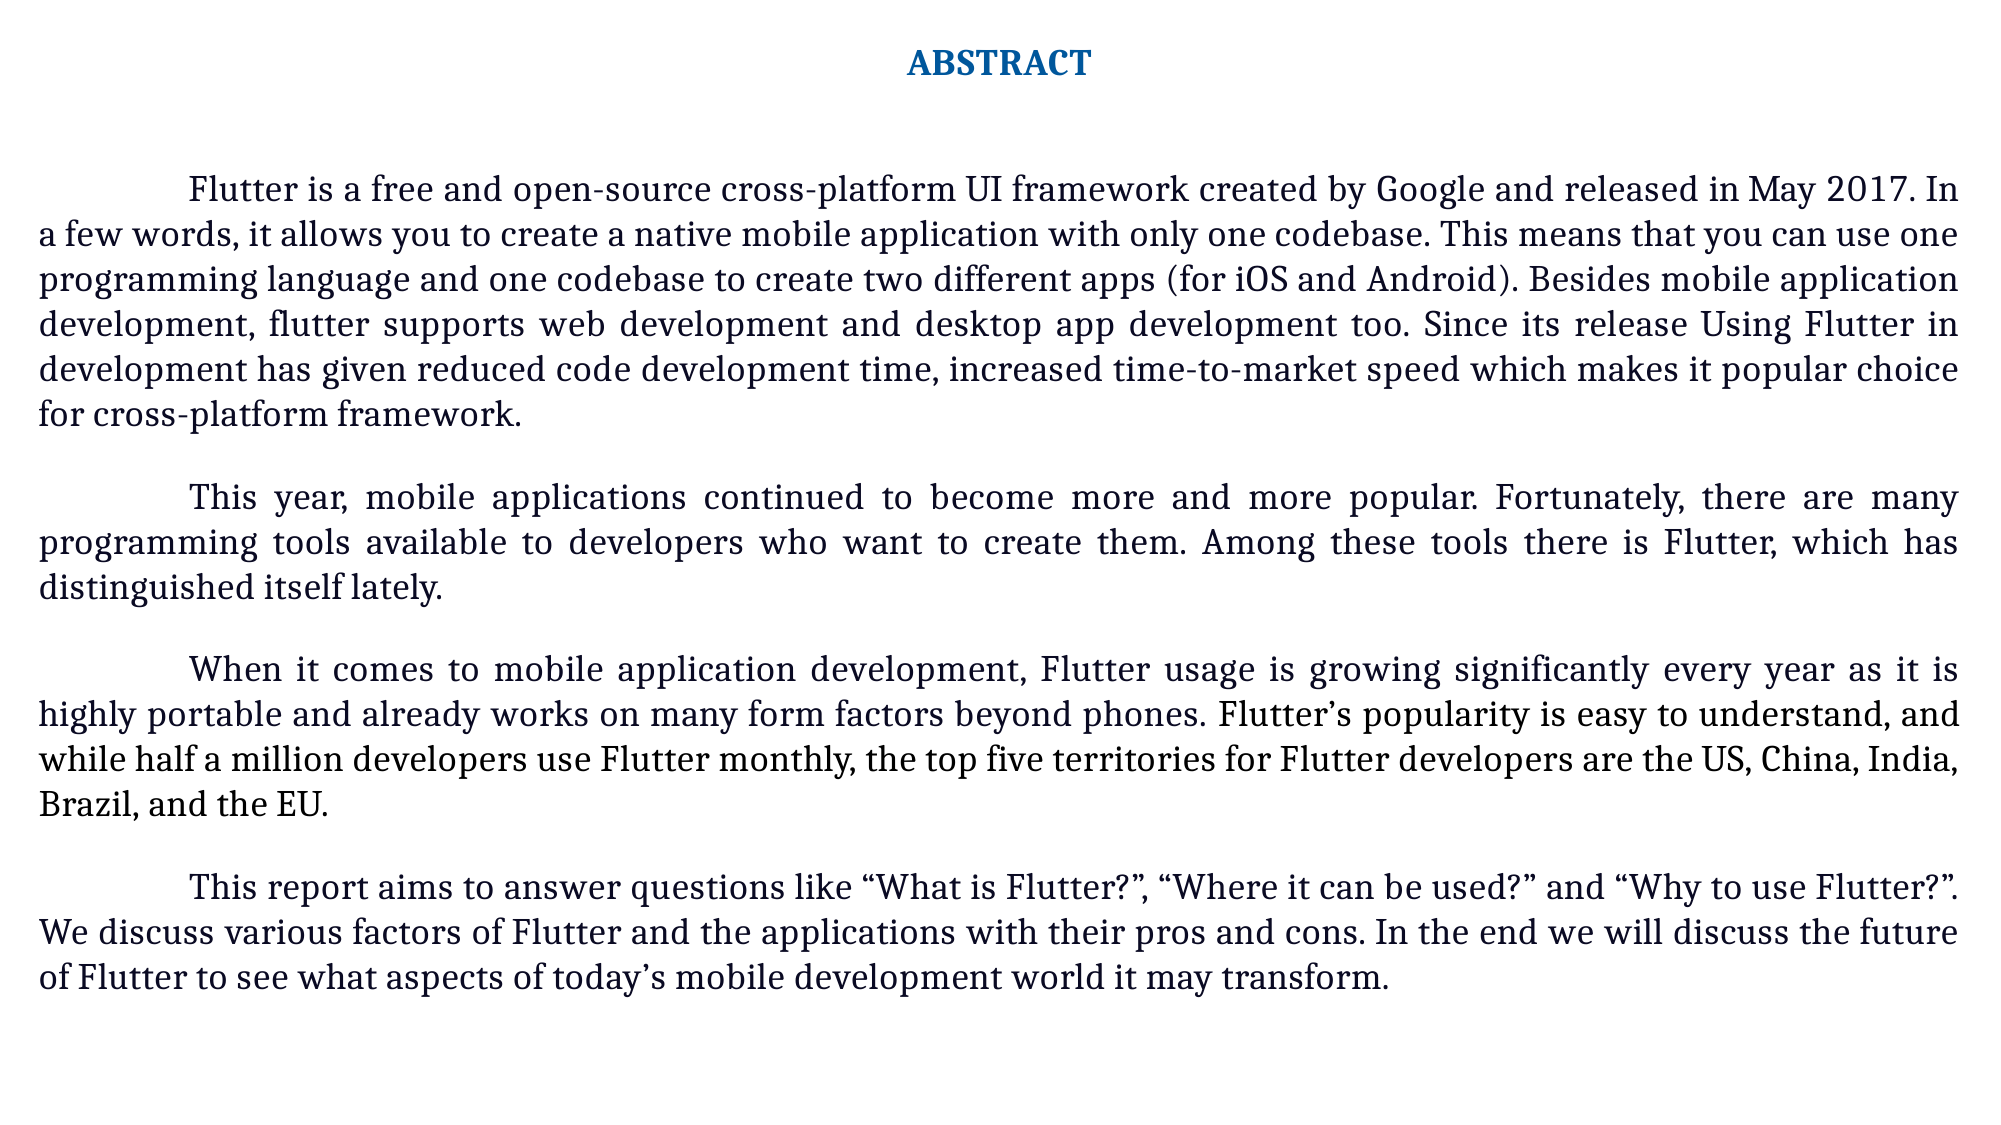

ABSTRACT

	Flutter is a free and open-source cross-platform UI framework created by Google and released in May 2017. In a few words, it allows you to create a native mobile application with only one codebase. This means that you can use one programming language and one codebase to create two different apps (for iOS and Android). Besides mobile application development, flutter supports web development and desktop app development too. Since its release Using Flutter in development has given reduced code development time, increased time-to-market speed which makes it popular choice for cross-platform framework.
	This year, mobile applications continued to become more and more popular. Fortunately, there are many programming tools available to developers who want to create them. Among these tools there is Flutter, which has distinguished itself lately.
	When it comes to mobile application development, Flutter usage is growing significantly every year as it is highly portable and already works on many form factors beyond phones. Flutter’s popularity is easy to understand, and while half a million developers use Flutter monthly, the top five territories for Flutter developers are the US, China, India, Brazil, and the EU.
	This report aims to answer questions like “What is Flutter?”, “Where it can be used?” and “Why to use Flutter?”. We discuss various factors of Flutter and the applications with their pros and cons. In the end we will discuss the future of Flutter to see what aspects of today’s mobile development world it may transform.

What is Flutter?
Flutter is an open-source UI software development kit created by Google. It is used to develop cross platform applications for Android, iOS, Linux, Mac, Windows, Google Fuchsia, and the web from a single codebase.

| Original author(s) | Google |
| --- | --- |
| Developer(s) | Google and community |
| Initial release | Alpha (v0.0.6) / May 2017; 4 years ago |
| Stable release | 2.2.0  / 19 May 2021; 25 days ago |
| Written in | C, C++, Dart |
| Platform | Android, iOS, Google Fuchsia, Web platform, Linux, macOS and Windows |
| Website | flutter.dev |